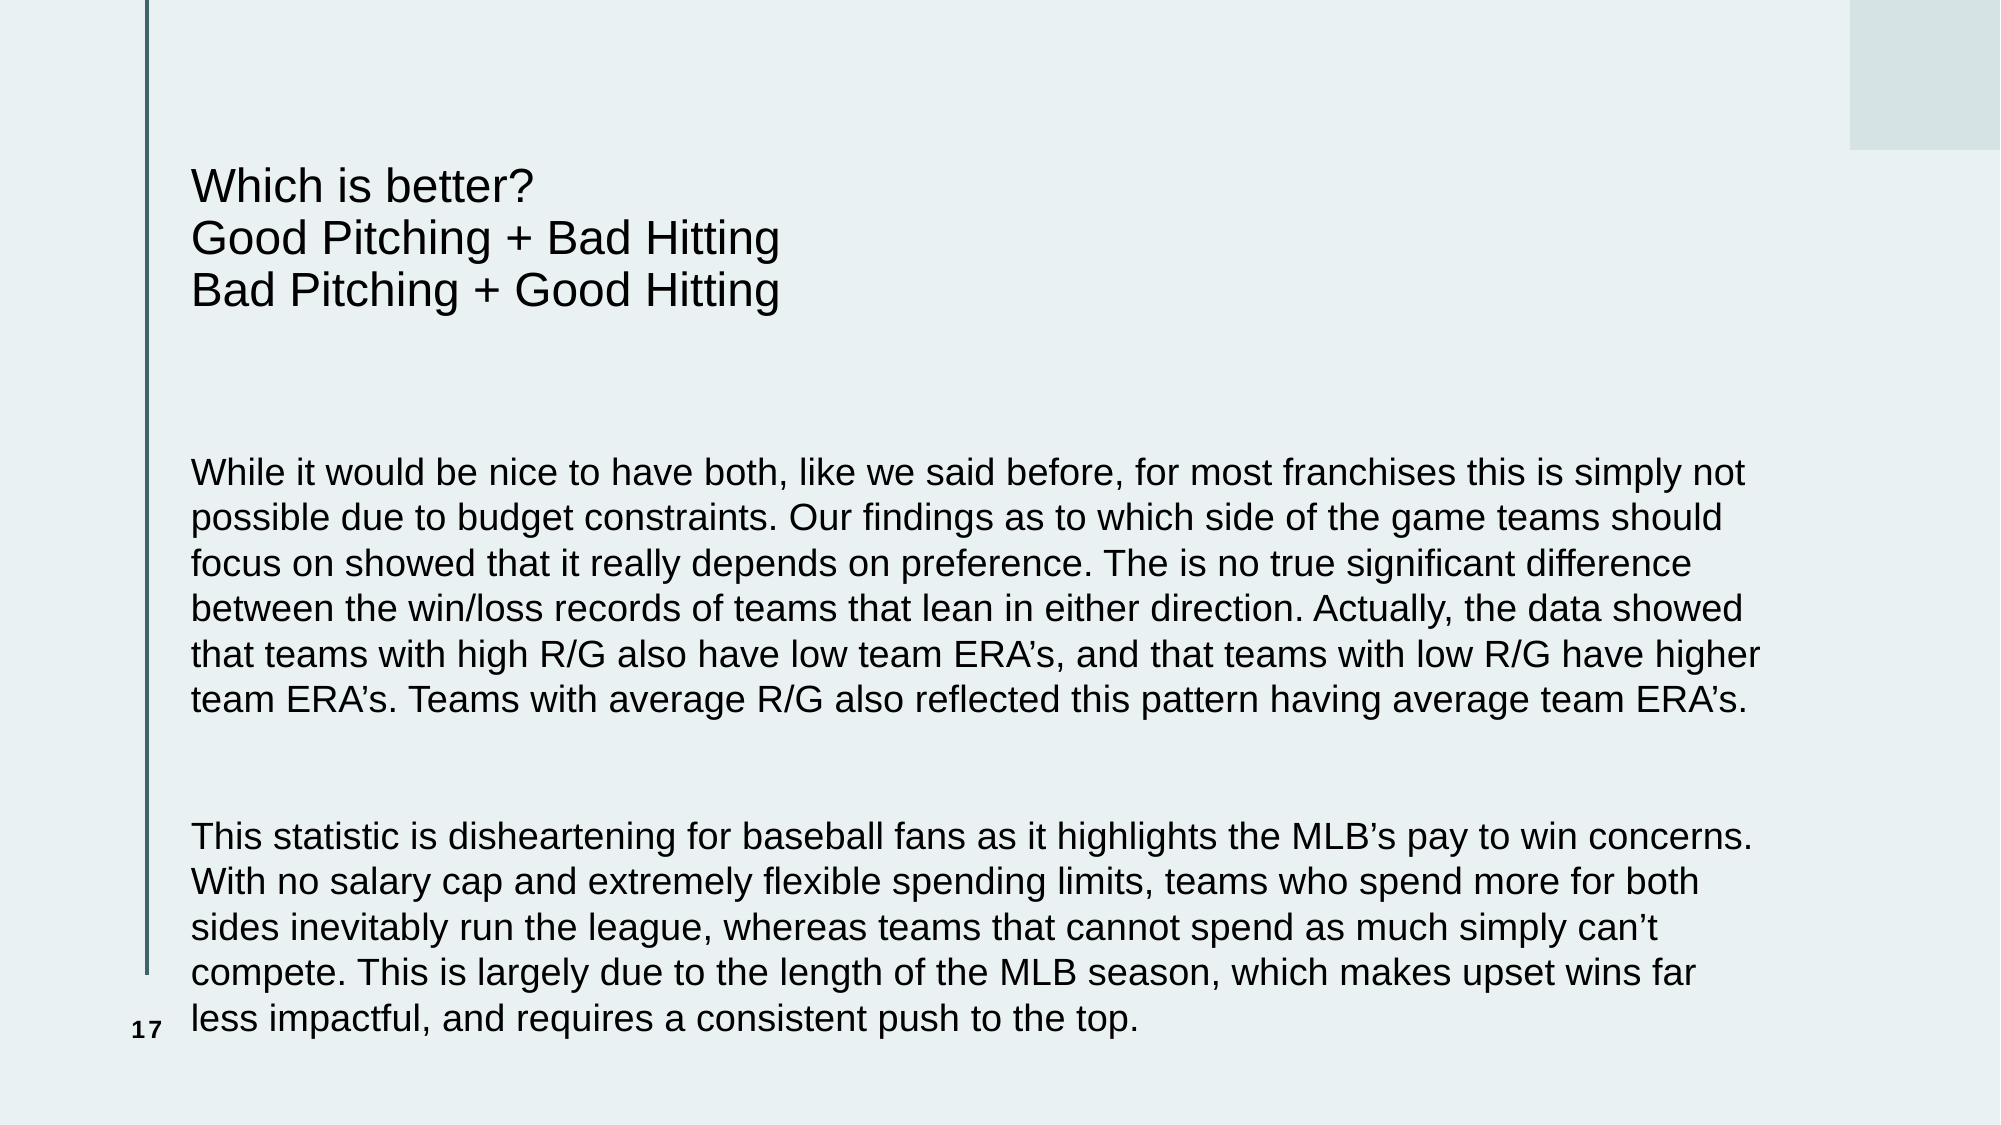

# Which is better? Good Pitching + Bad Hitting Bad Pitching + Good Hitting
While it would be nice to have both, like we said before, for most franchises this is simply not possible due to budget constraints. Our findings as to which side of the game teams should focus on showed that it really depends on preference. The is no true significant difference between the win/loss records of teams that lean in either direction. Actually, the data showed that teams with high R/G also have low team ERA’s, and that teams with low R/G have higher team ERA’s. Teams with average R/G also reflected this pattern having average team ERA’s.

This statistic is disheartening for baseball fans as it highlights the MLB’s pay to win concerns. With no salary cap and extremely flexible spending limits, teams who spend more for both sides inevitably run the league, whereas teams that cannot spend as much simply can’t compete. This is largely due to the length of the MLB season, which makes upset wins far less impactful, and requires a consistent push to the top.
17